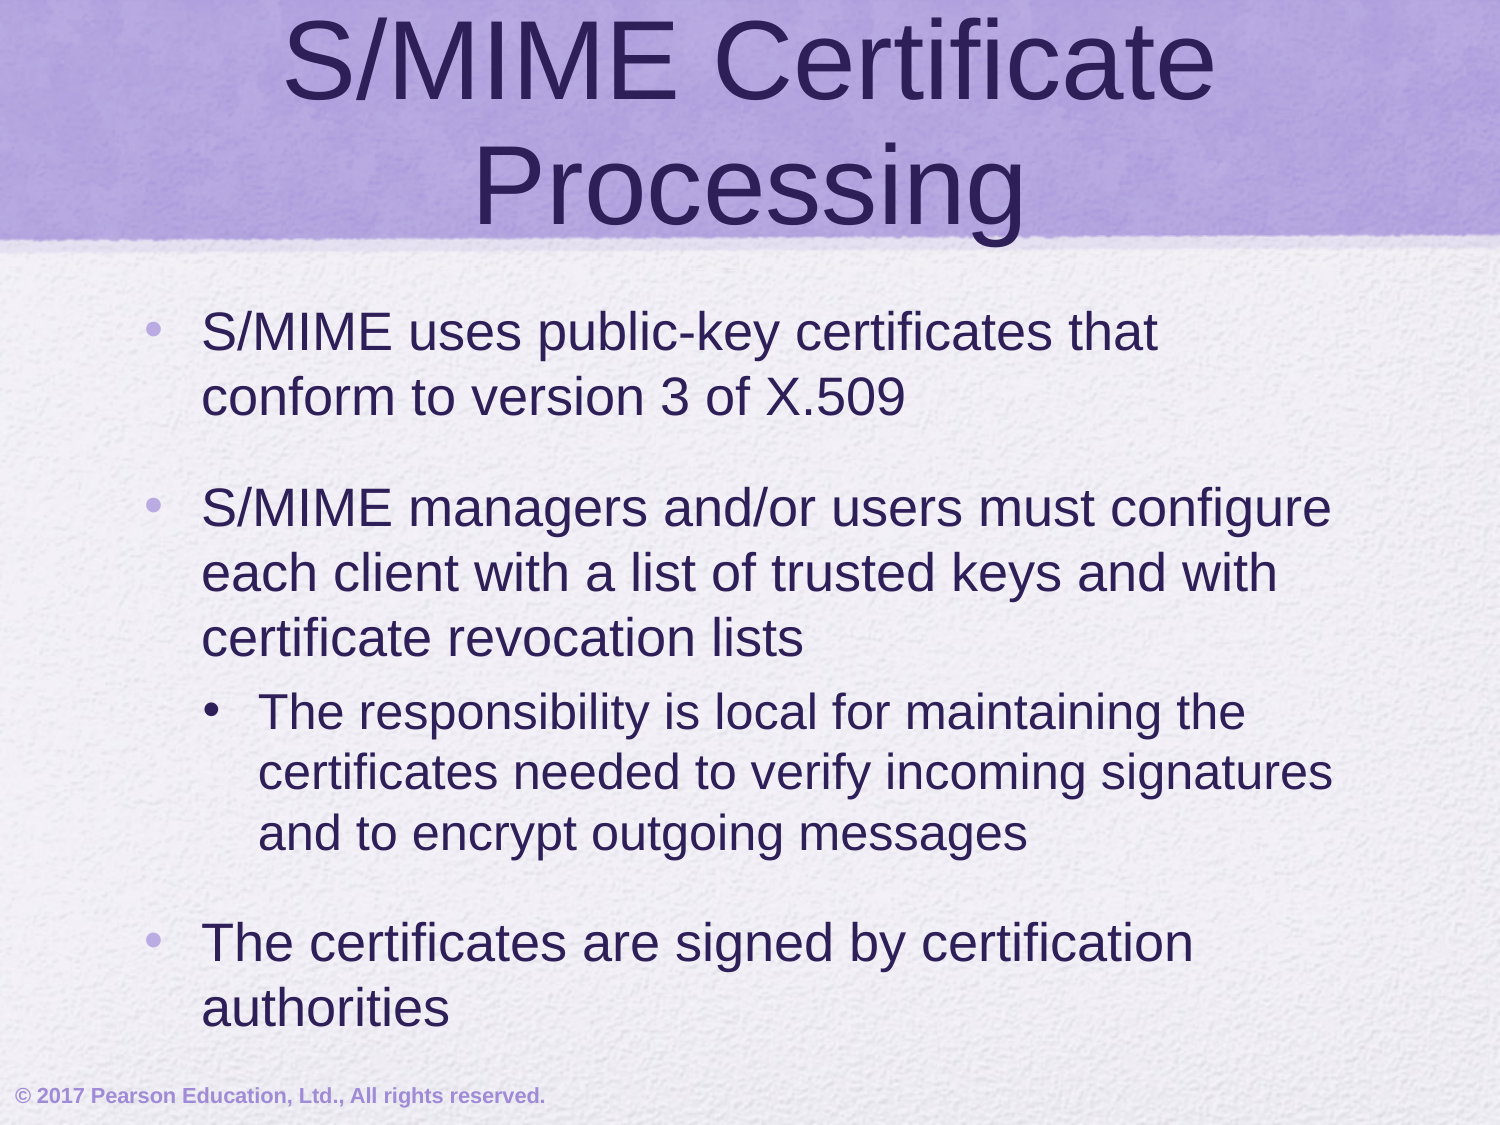

# S/MIME Certificate Processing
S/MIME uses public-key certificates that conform to version 3 of X.509
S/MIME managers and/or users must configure each client with a list of trusted keys and with certificate revocation lists
The responsibility is local for maintaining the certificates needed to verify incoming signatures and to encrypt outgoing messages
The certificates are signed by certification authorities
© 2017 Pearson Education, Ltd., All rights reserved.